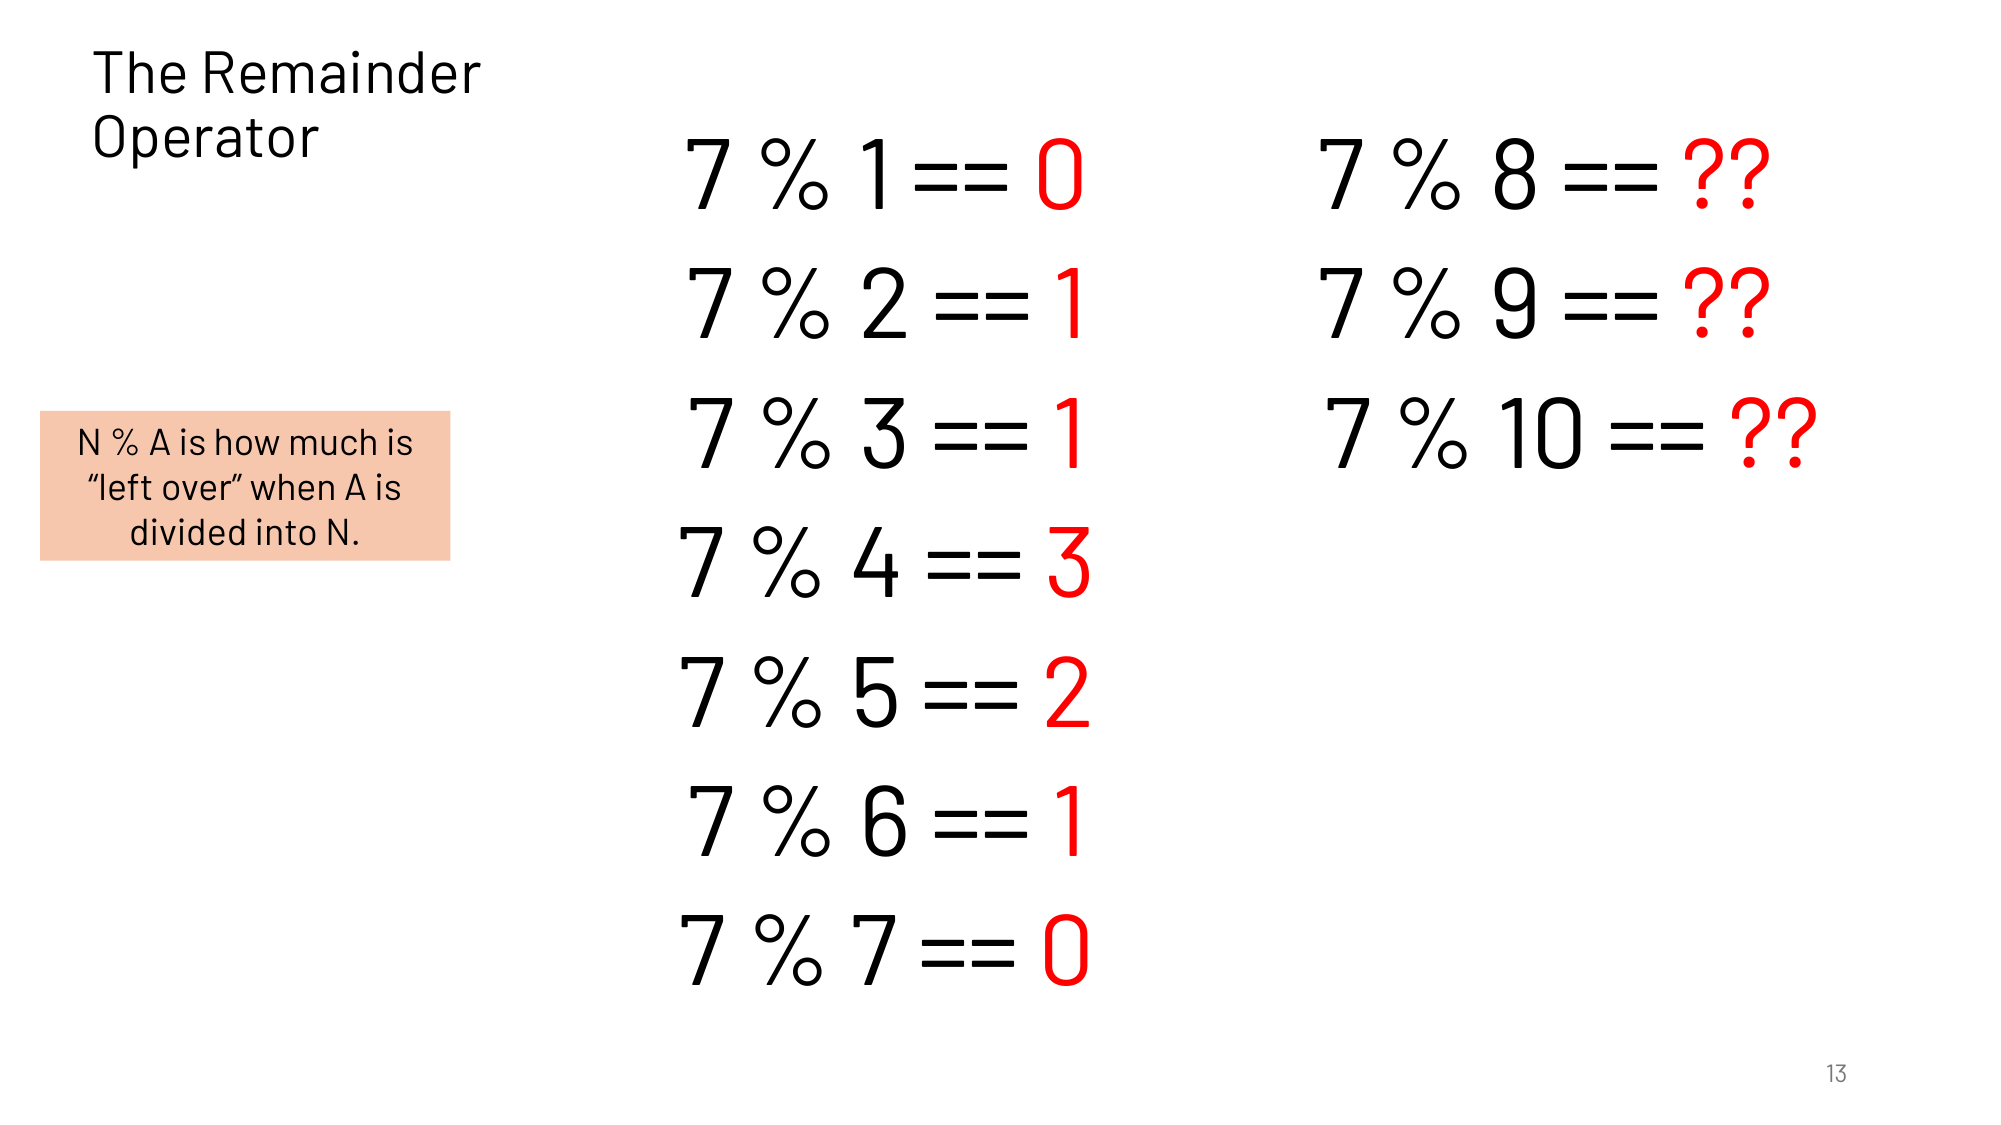

# The Remainder Operator
7 % 1 == 0
7 % 8 == ??
7 % 2 == 1
7 % 9 == ??
7 % 3 == 1
7 % 10 == ??
N % A is how much is “left over” when A is divided into N.
7 % 4 == 3
7 % 5 == 2
7 % 6 == 1
7 % 7 == 0
13